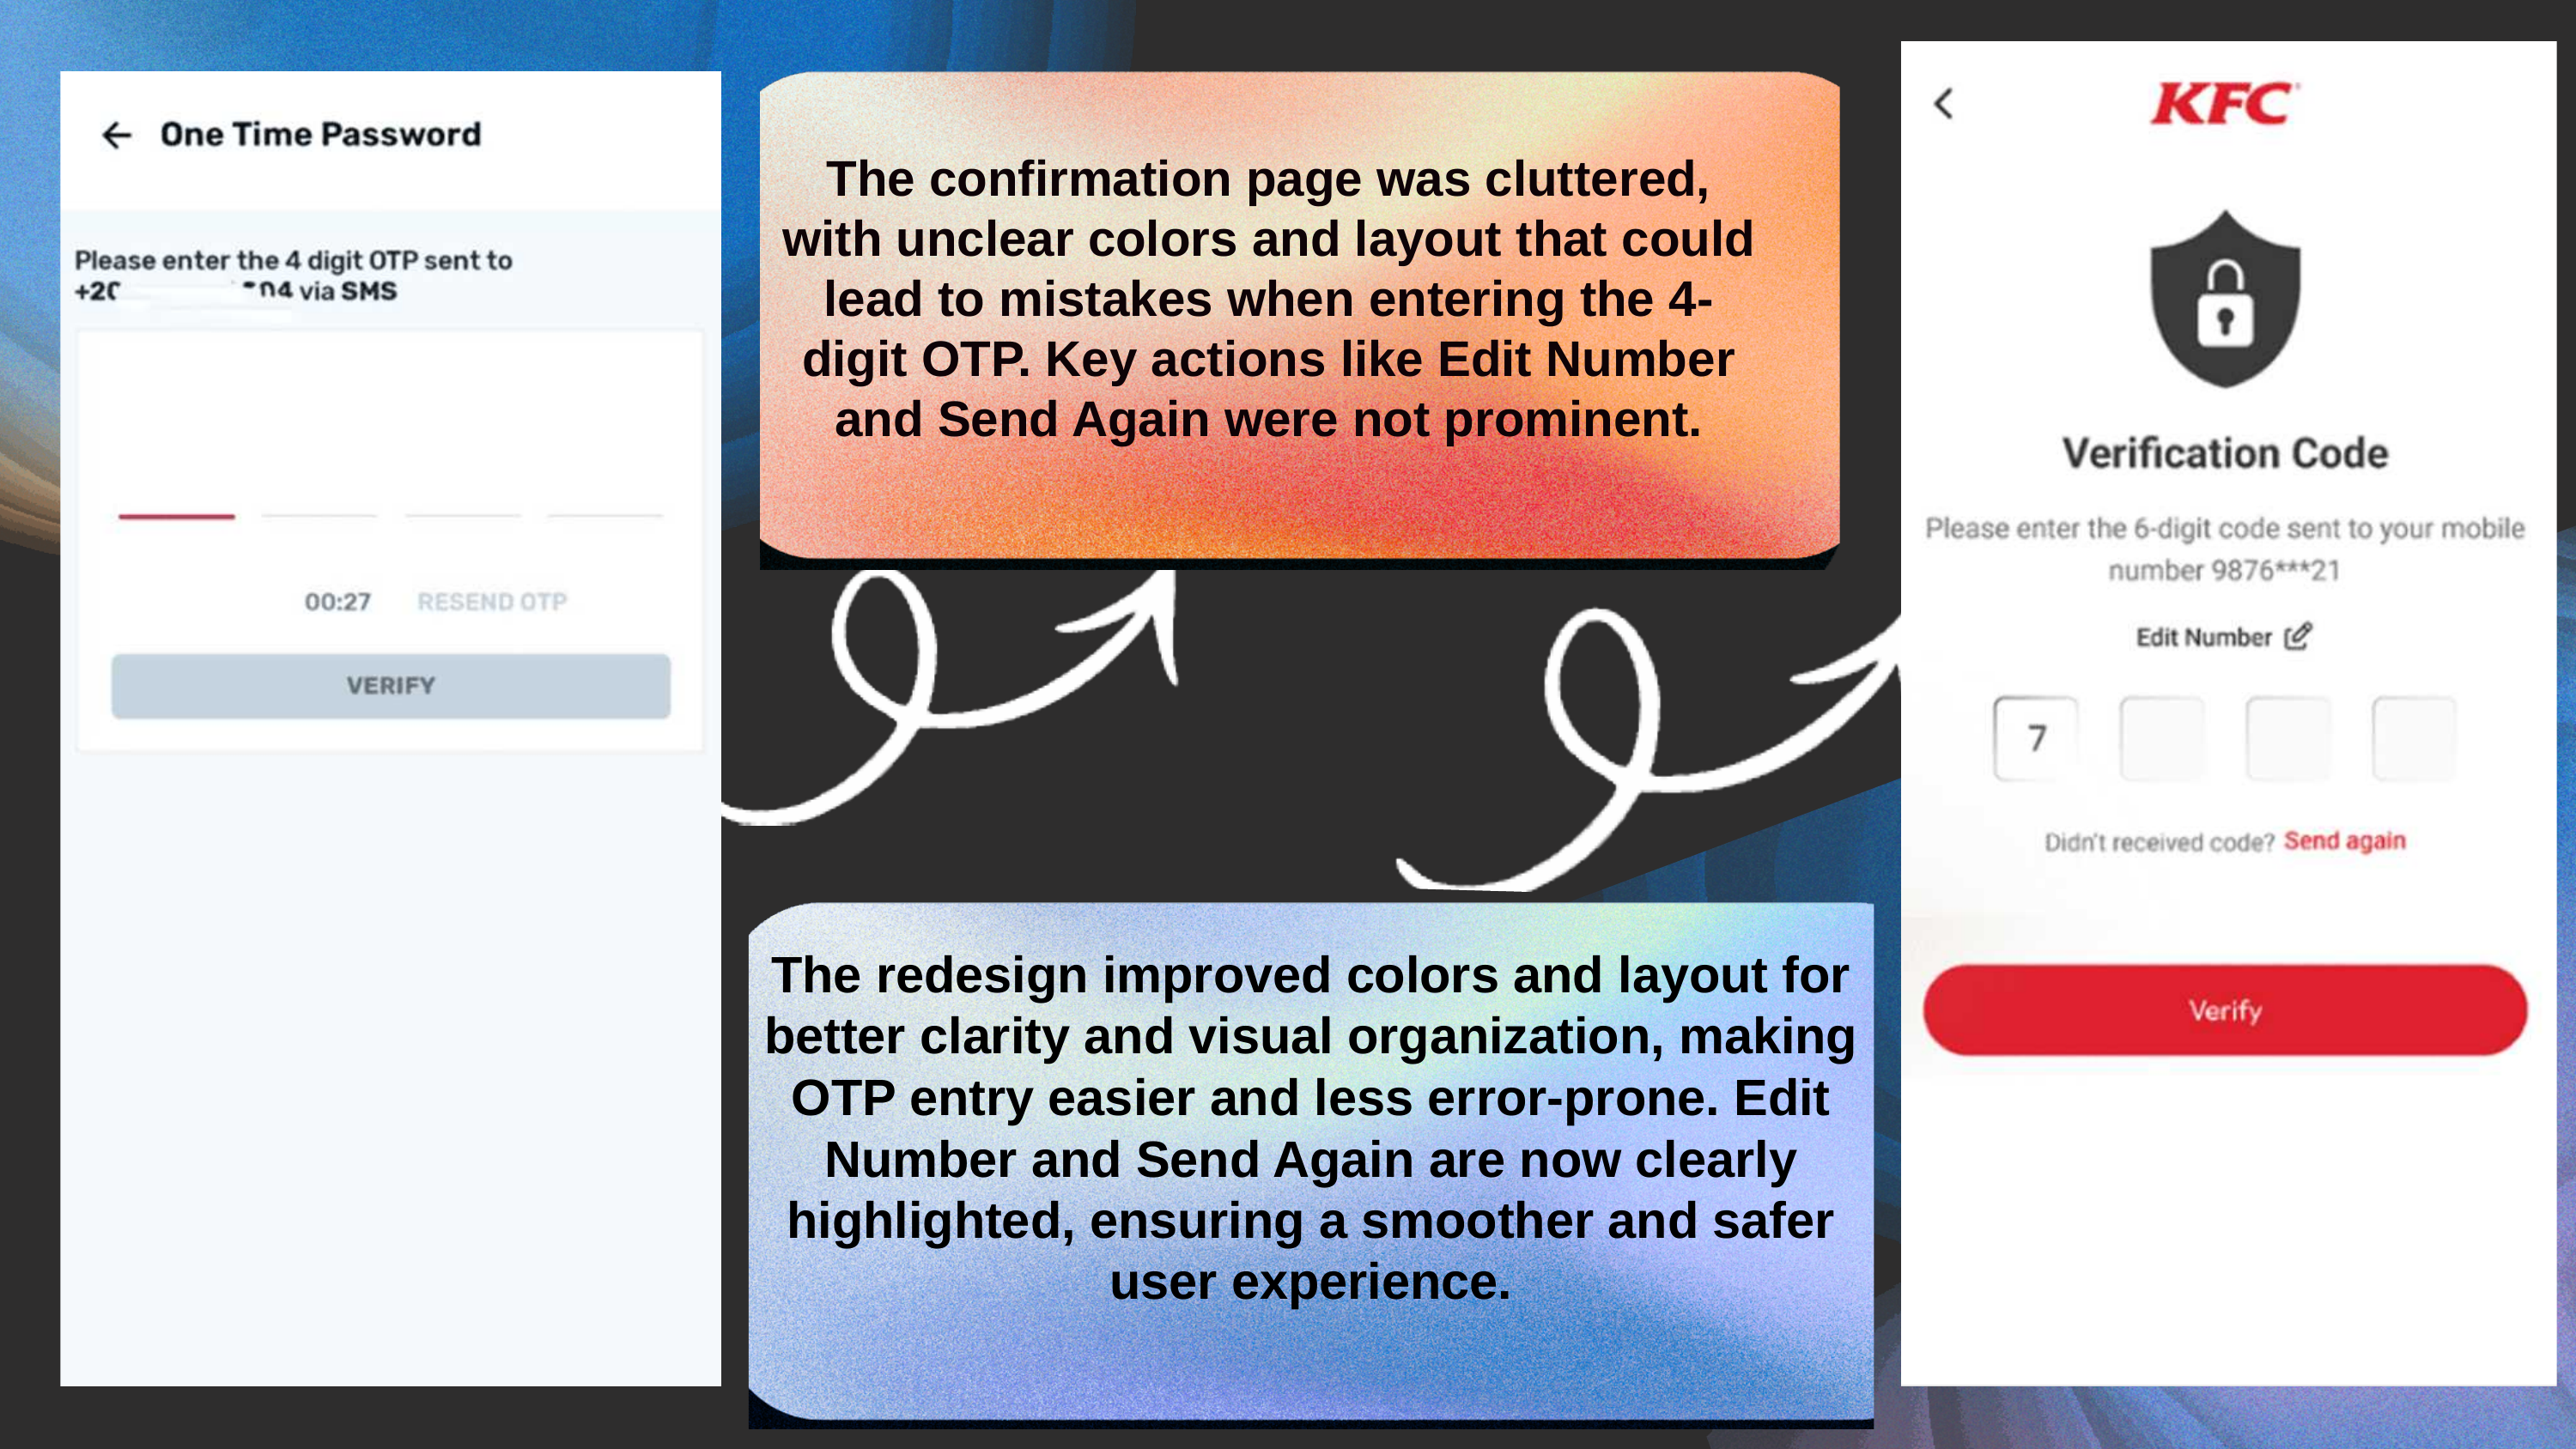

The confirmation page was cluttered, with unclear colors and layout that could lead to mistakes when entering the 4-digit OTP. Key actions like Edit Number and Send Again were not prominent.

The redesign improved colors and layout for better clarity and visual organization, making OTP entry easier and less error-prone. Edit Number and Send Again are now clearly highlighted, ensuring a smoother and safer user experience.